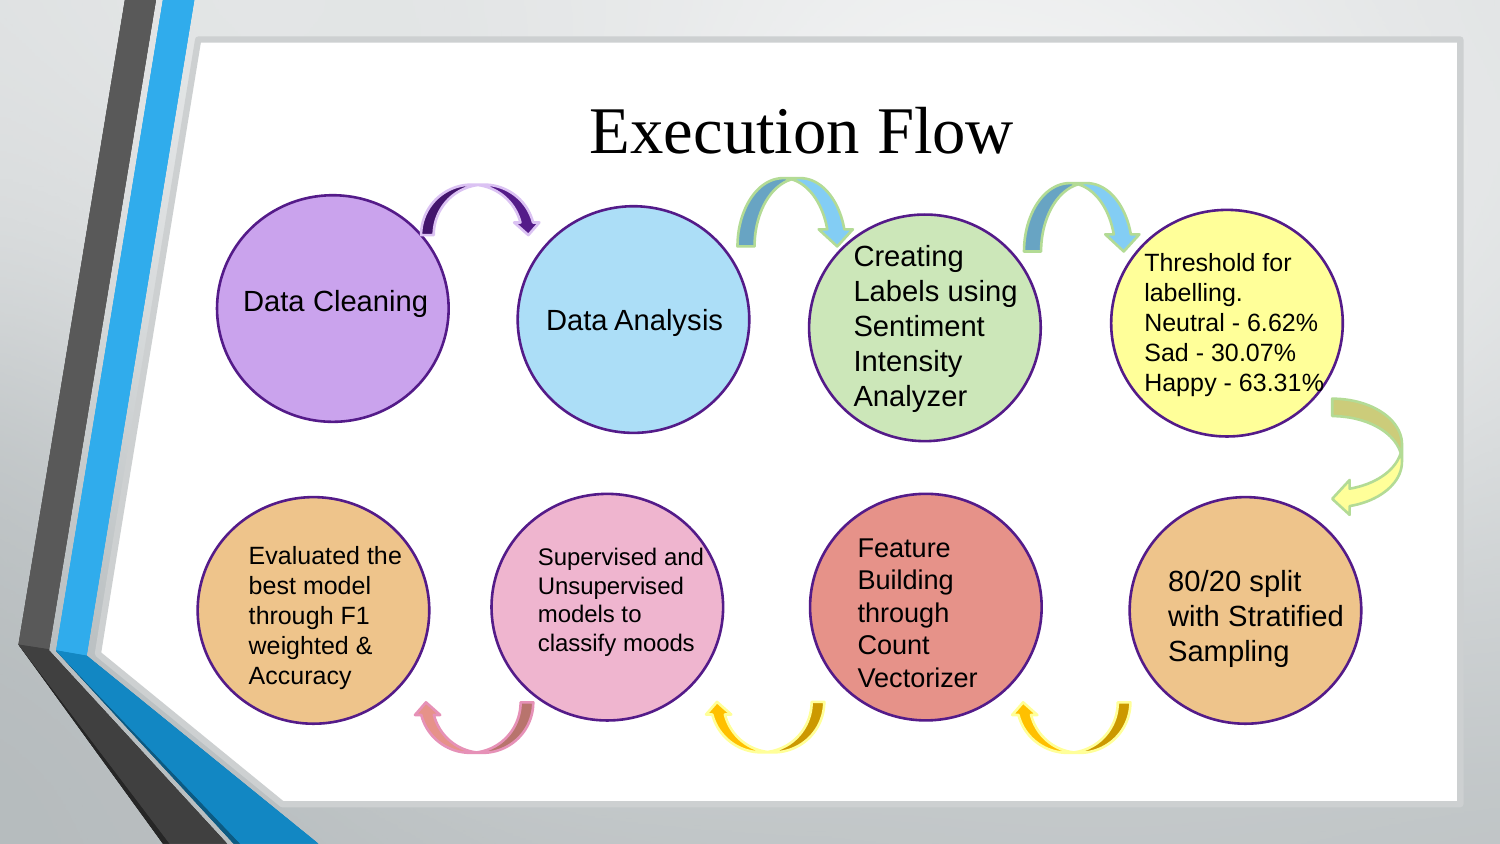

# Execution Flow

Data Cleaning

Data Analysis

Threshold for labelling.
Neutral - 6.62%
Sad - 30.07%
Happy - 63.31%

Creating Labels using Sentiment Intensity Analyzer

Feature Building through
Count Vectorizer

Supervised and Unsupervised models to classify moods

Evaluated the best model through F1 weighted & Accuracy

80/20 split with Stratified Sampling